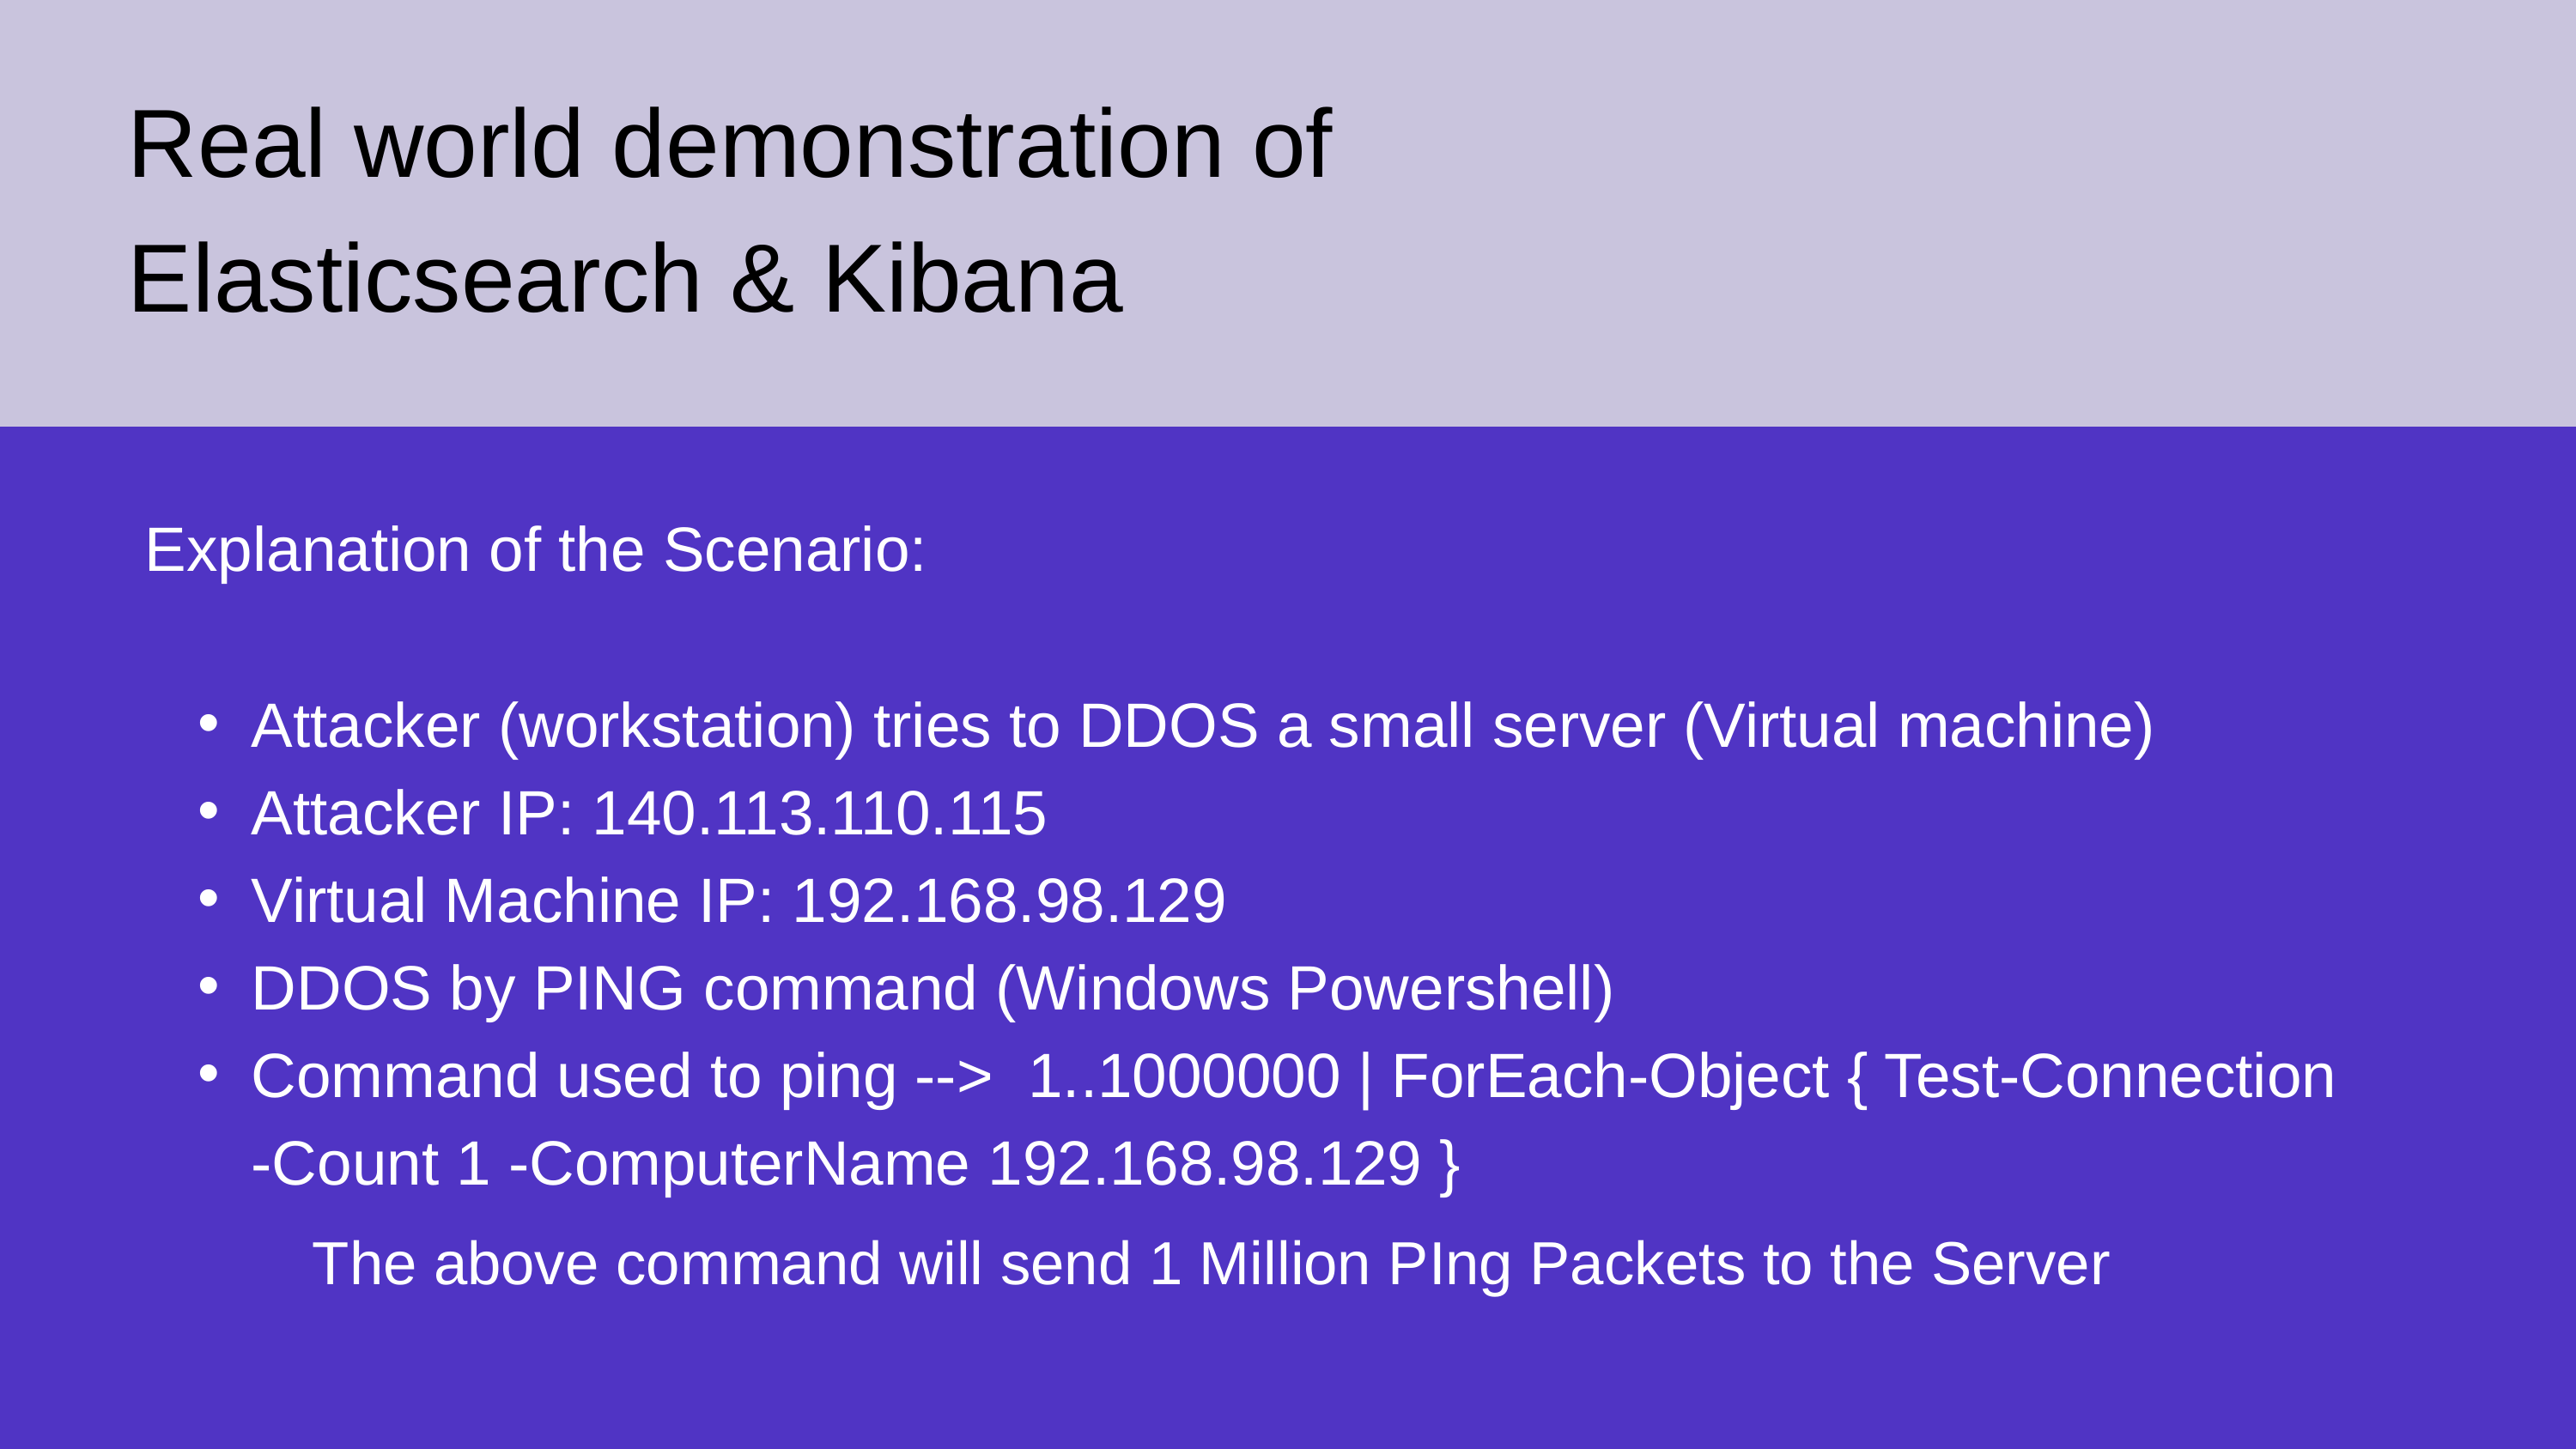

Real world demonstration of
Elasticsearch & Kibana
Explanation of the Scenario:

Attacker (workstation) tries to DDOS a small server (Virtual machine)
Attacker IP: 140.113.110.115
Virtual Machine IP: 192.168.98.129
DDOS by PING command (Windows Powershell)
Command used to ping -->  1..1000000 | ForEach-Object { Test-Connection -Count 1 -ComputerName 192.168.98.129 }
The above command will send 1 Million PIng Packets to the Server